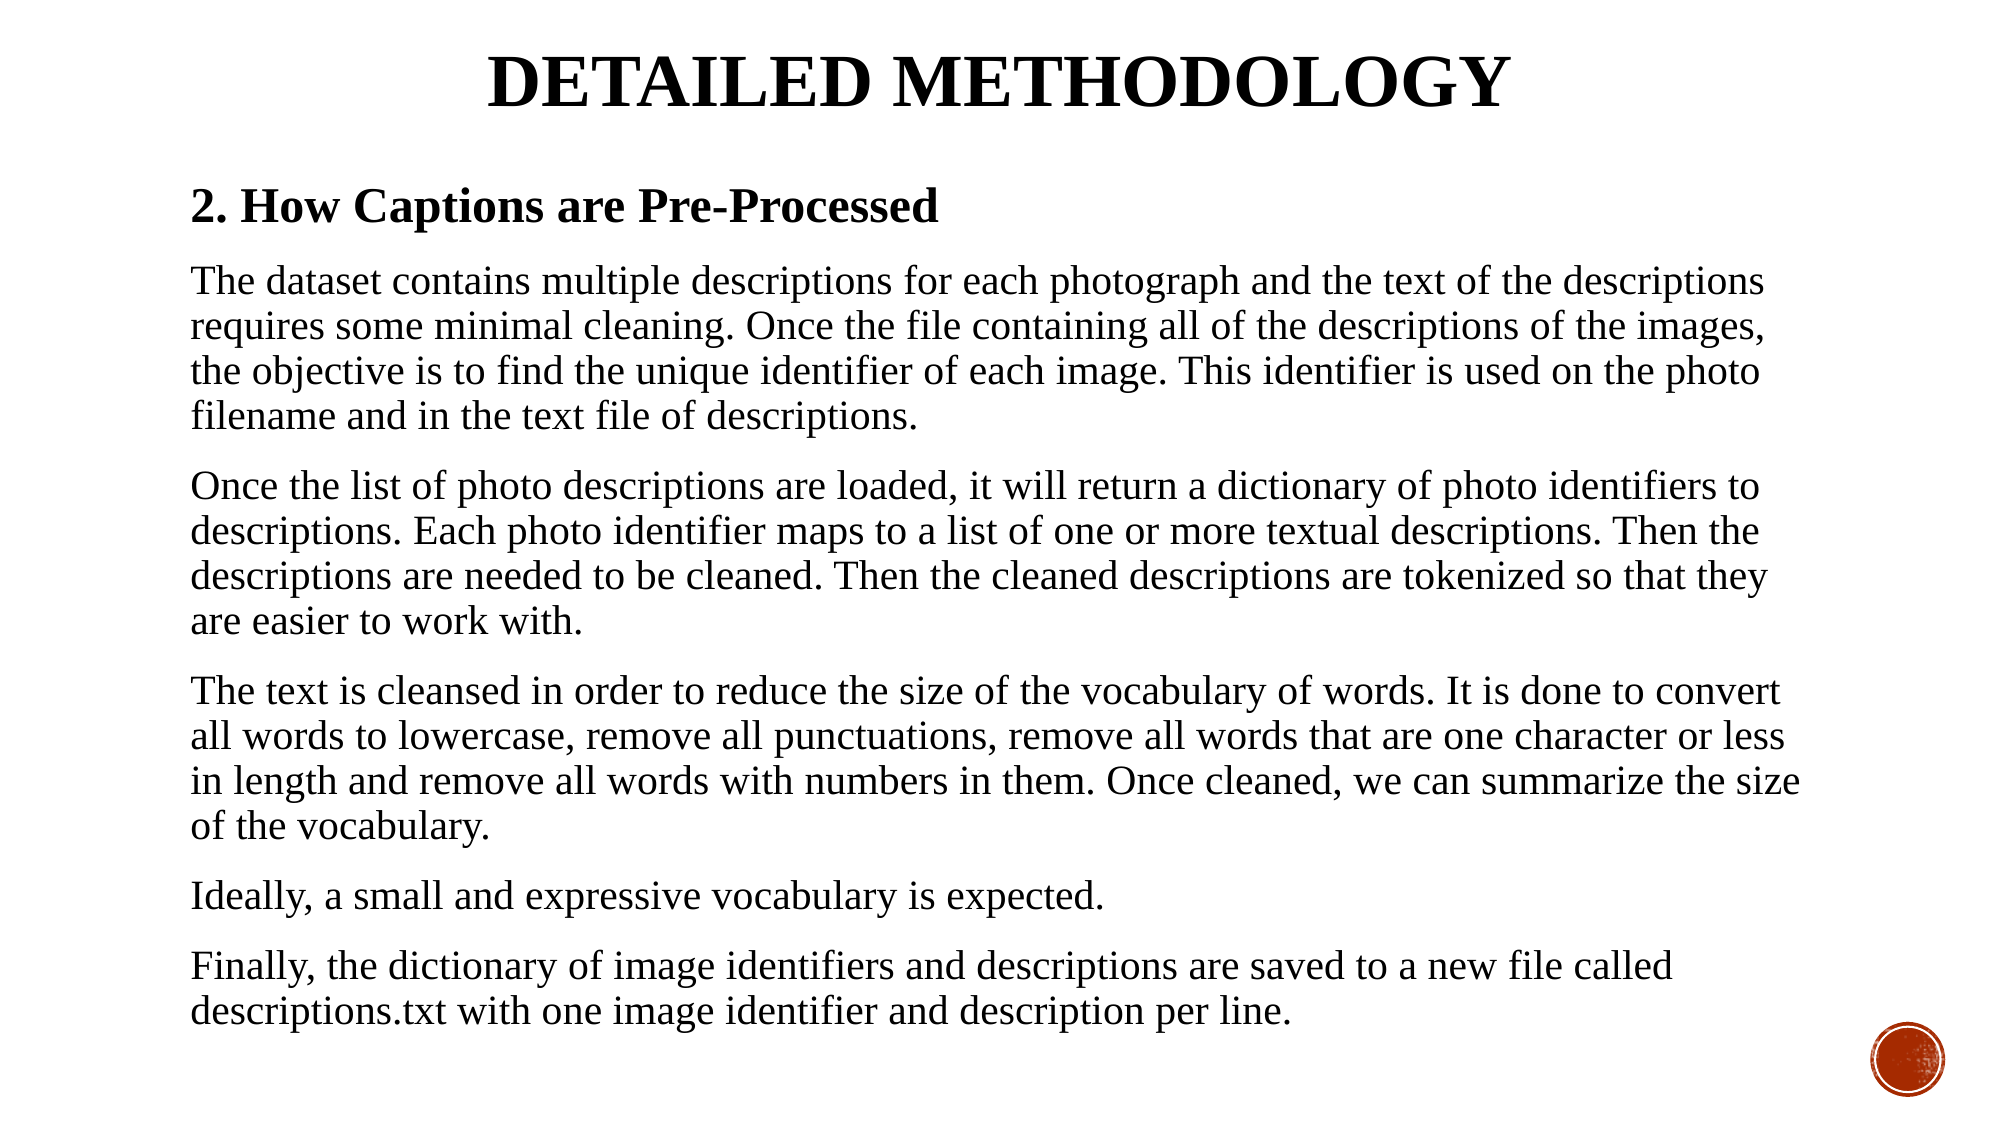

# DETAILED METHODOLOGY
2. How Captions are Pre-Processed
The dataset contains multiple descriptions for each photograph and the text of the descriptions requires some minimal cleaning. Once the file containing all of the descriptions of the images, the objective is to find the unique identifier of each image. This identifier is used on the photo filename and in the text file of descriptions.
Once the list of photo descriptions are loaded, it will return a dictionary of photo identifiers to descriptions. Each photo identifier maps to a list of one or more textual descriptions. Then the descriptions are needed to be cleaned. Then the cleaned descriptions are tokenized so that they are easier to work with.
The text is cleansed in order to reduce the size of the vocabulary of words. It is done to convert all words to lowercase, remove all punctuations, remove all words that are one character or less in length and remove all words with numbers in them. Once cleaned, we can summarize the size of the vocabulary.
Ideally, a small and expressive vocabulary is expected.
Finally, the dictionary of image identifiers and descriptions are saved to a new file called descriptions.txt with one image identifier and description per line.